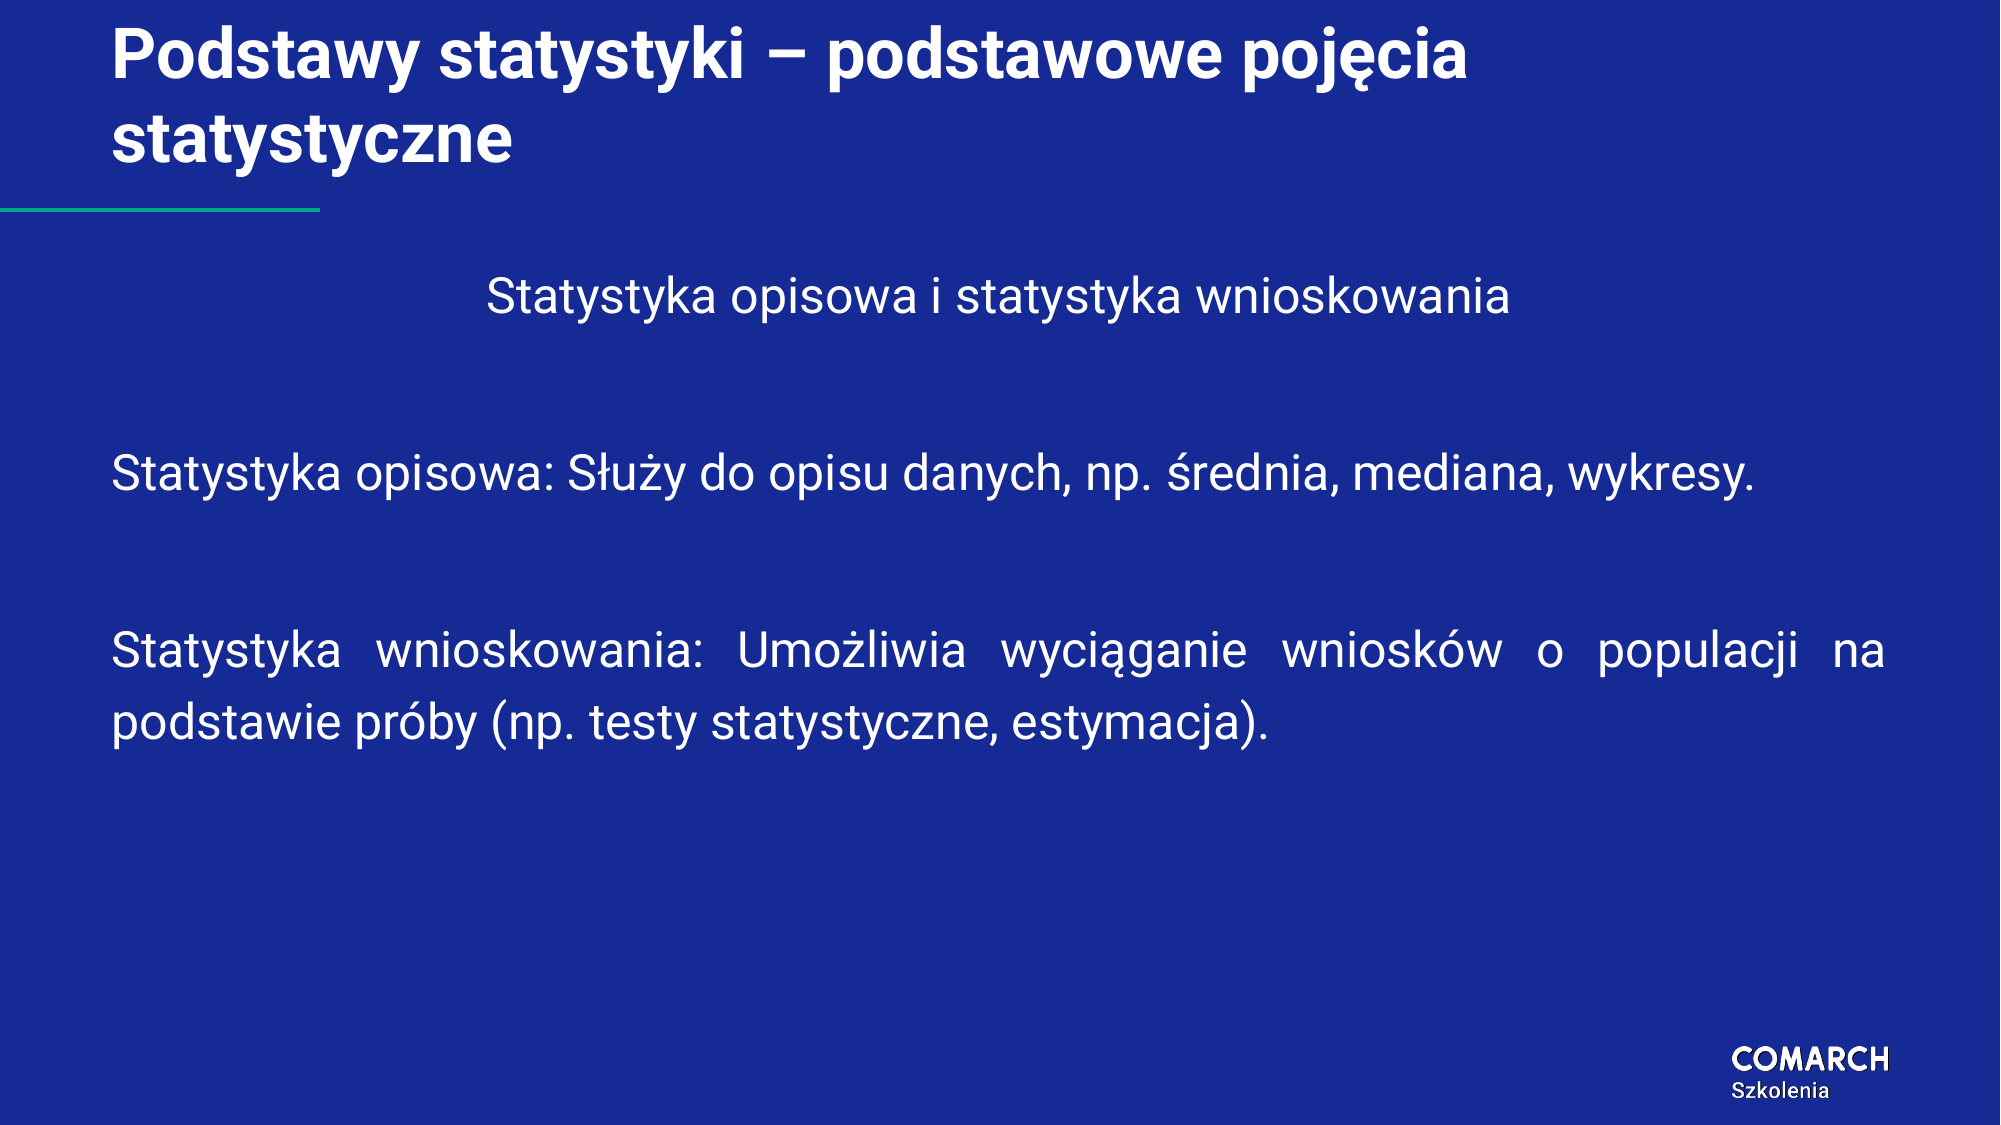

# Podstawy statystyki – podstawowe pojęcia statystyczne
Statystyka opisowa i statystyka wnioskowania

Statystyka opisowa: Służy do opisu danych, np. średnia, mediana, wykresy.

Statystyka wnioskowania: Umożliwia wyciąganie wniosków o populacji na podstawie próby (np. testy statystyczne, estymacja).